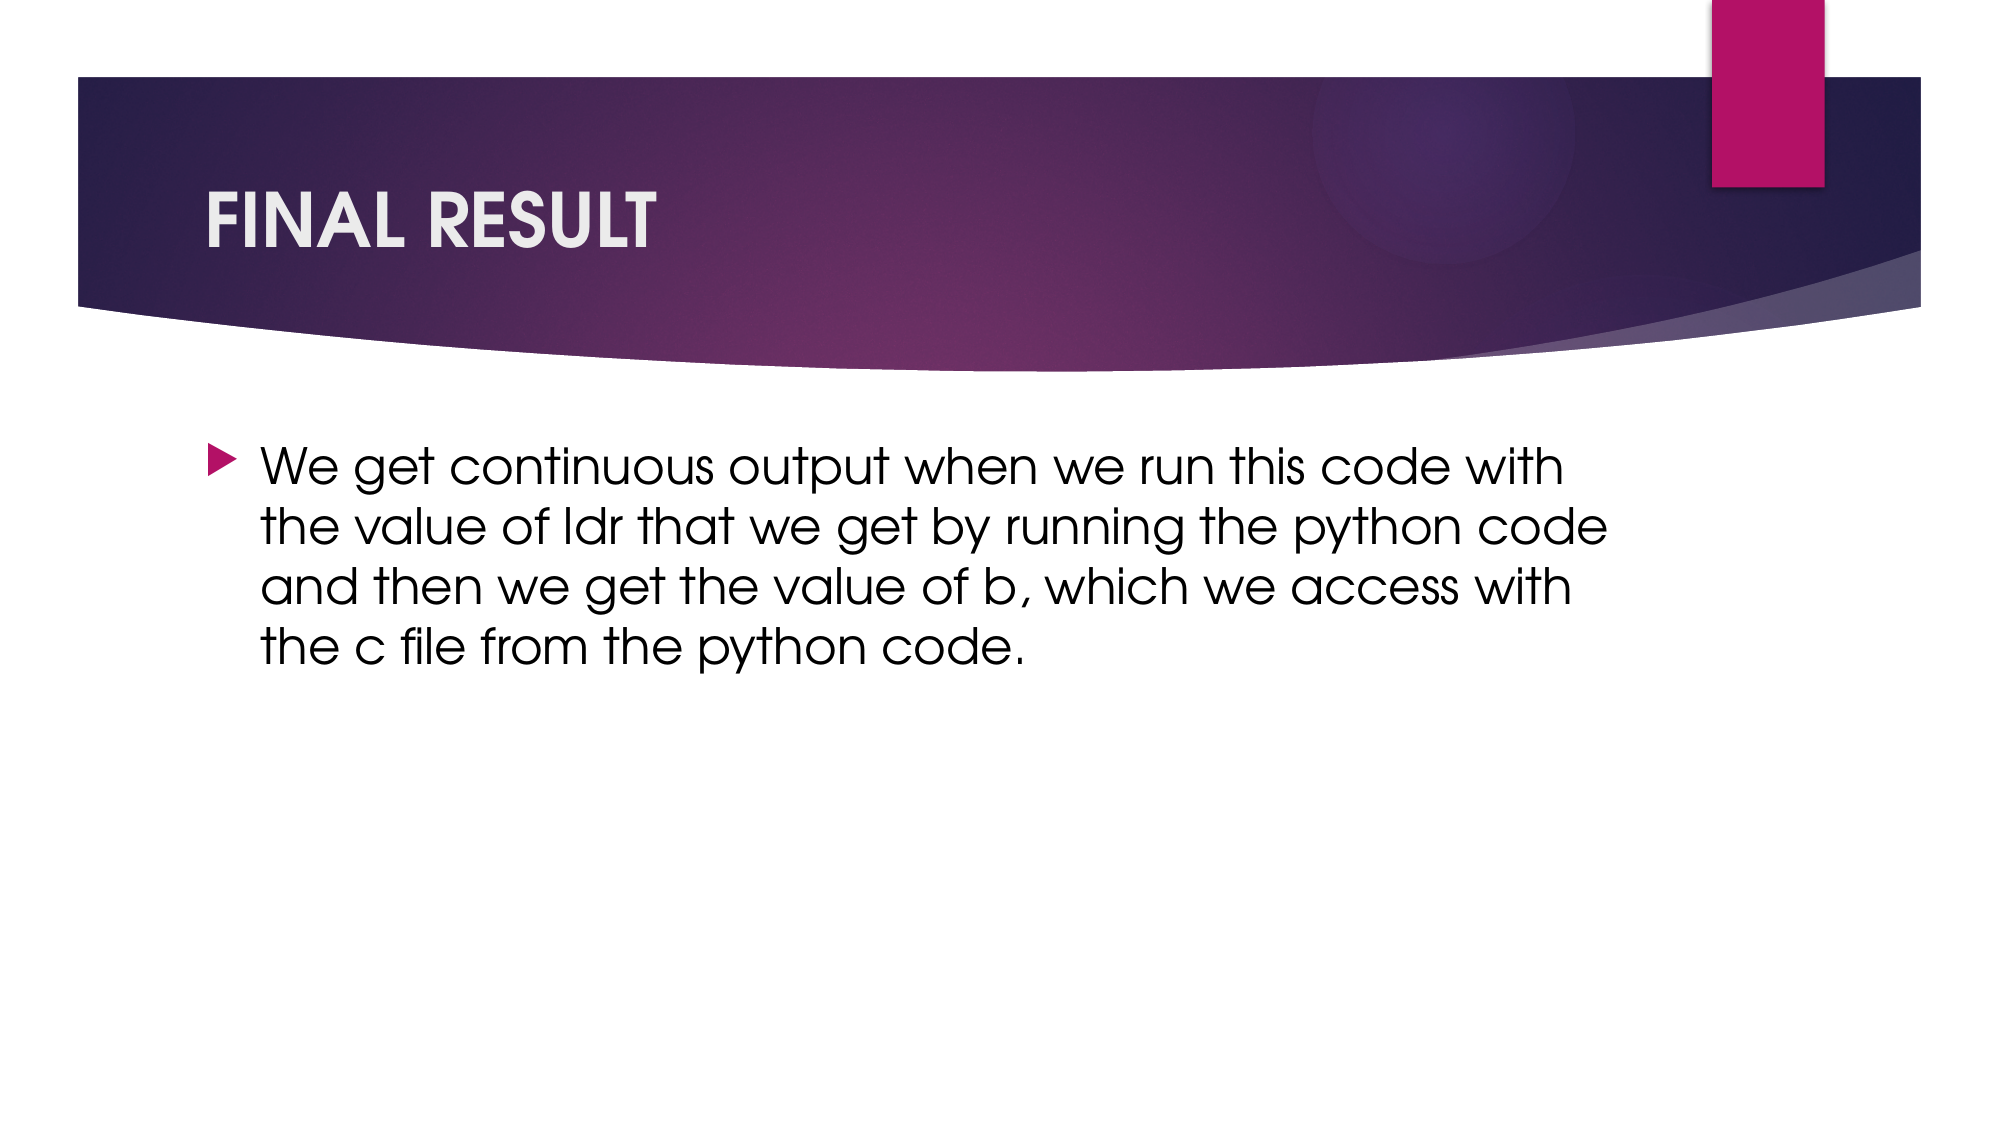

# FINAL RESULT
We get continuous output when we run this code with the value of ldr that we get by running the python code and then we get the value of b, which we access with the c file from the python code.